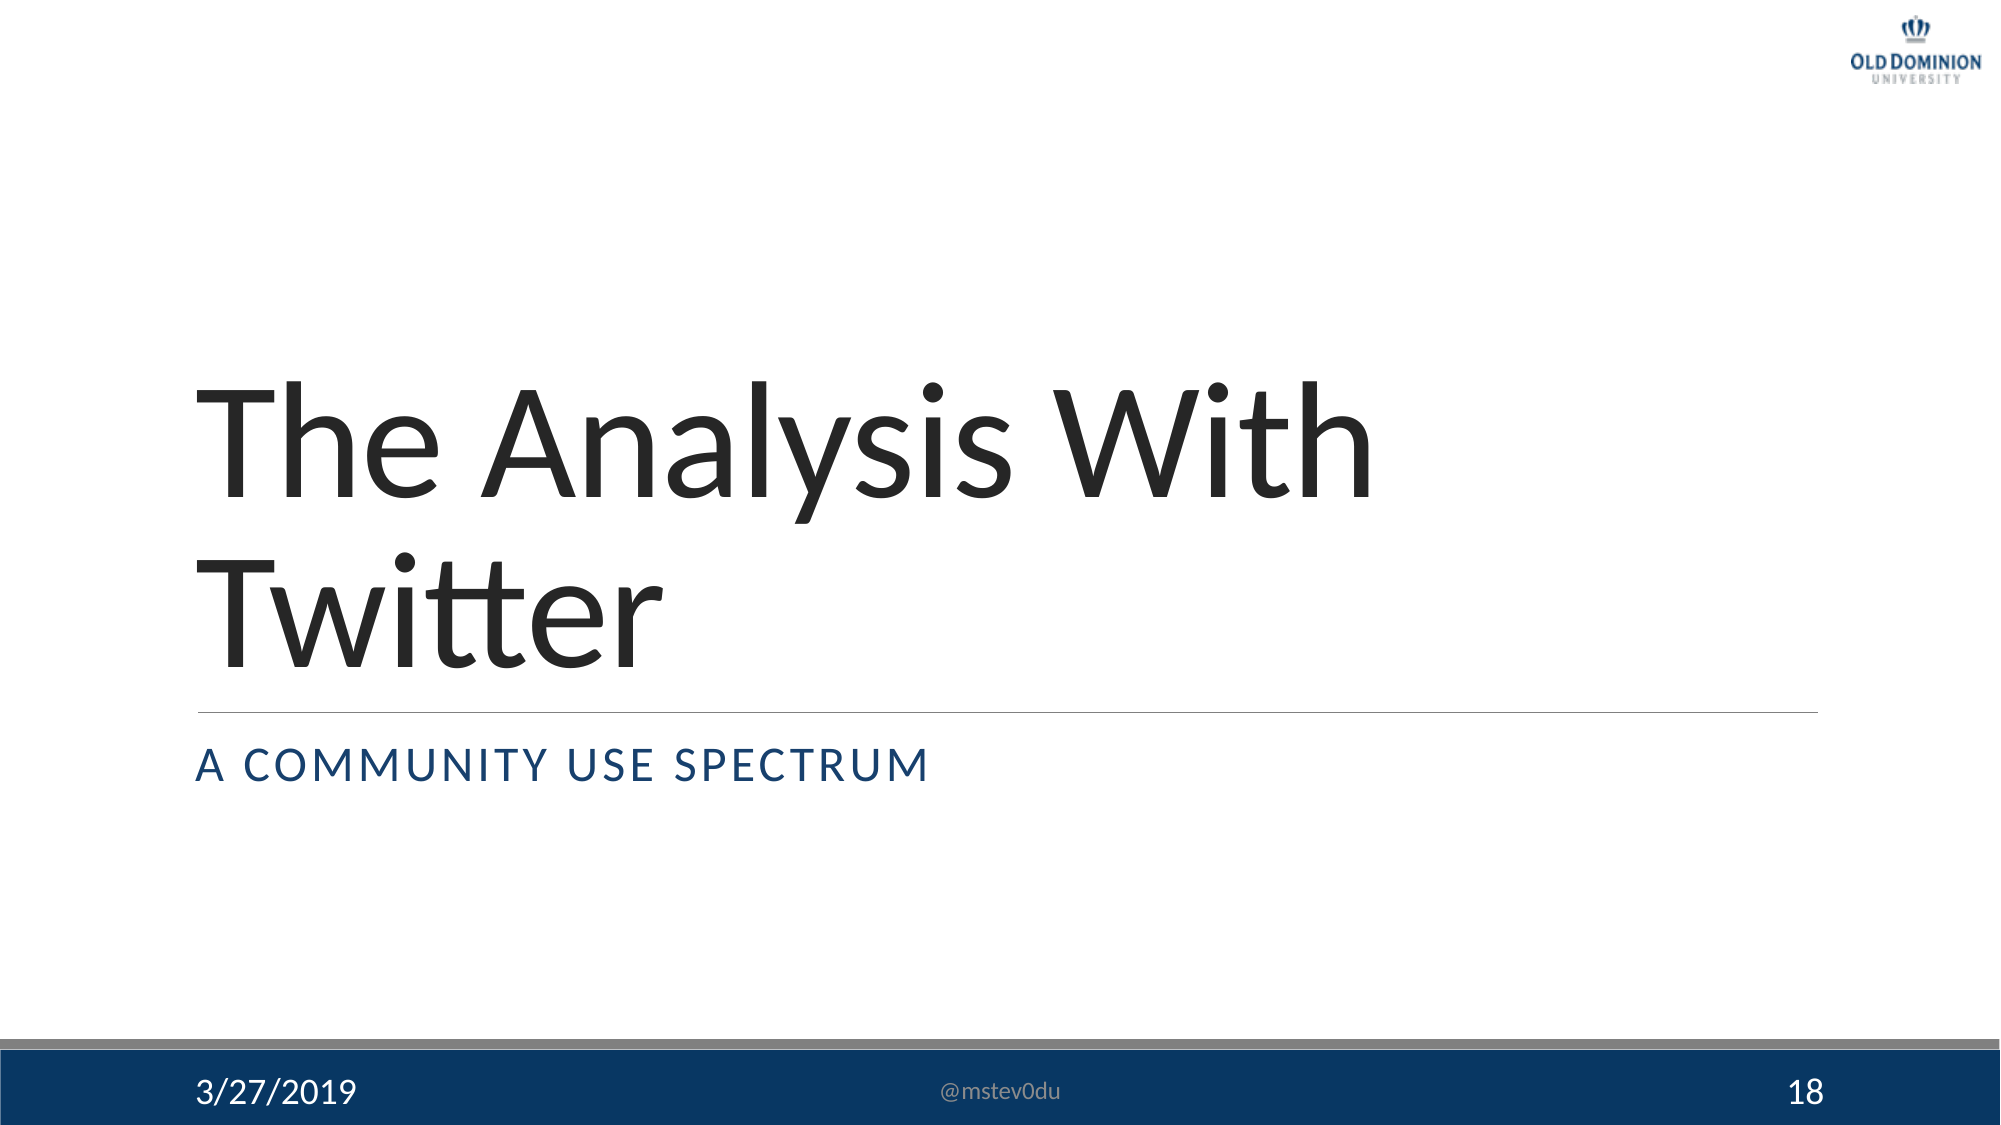

# The Analysis With Twitter
A Community Use Spectrum
3/27/2019
@mstev0du
18